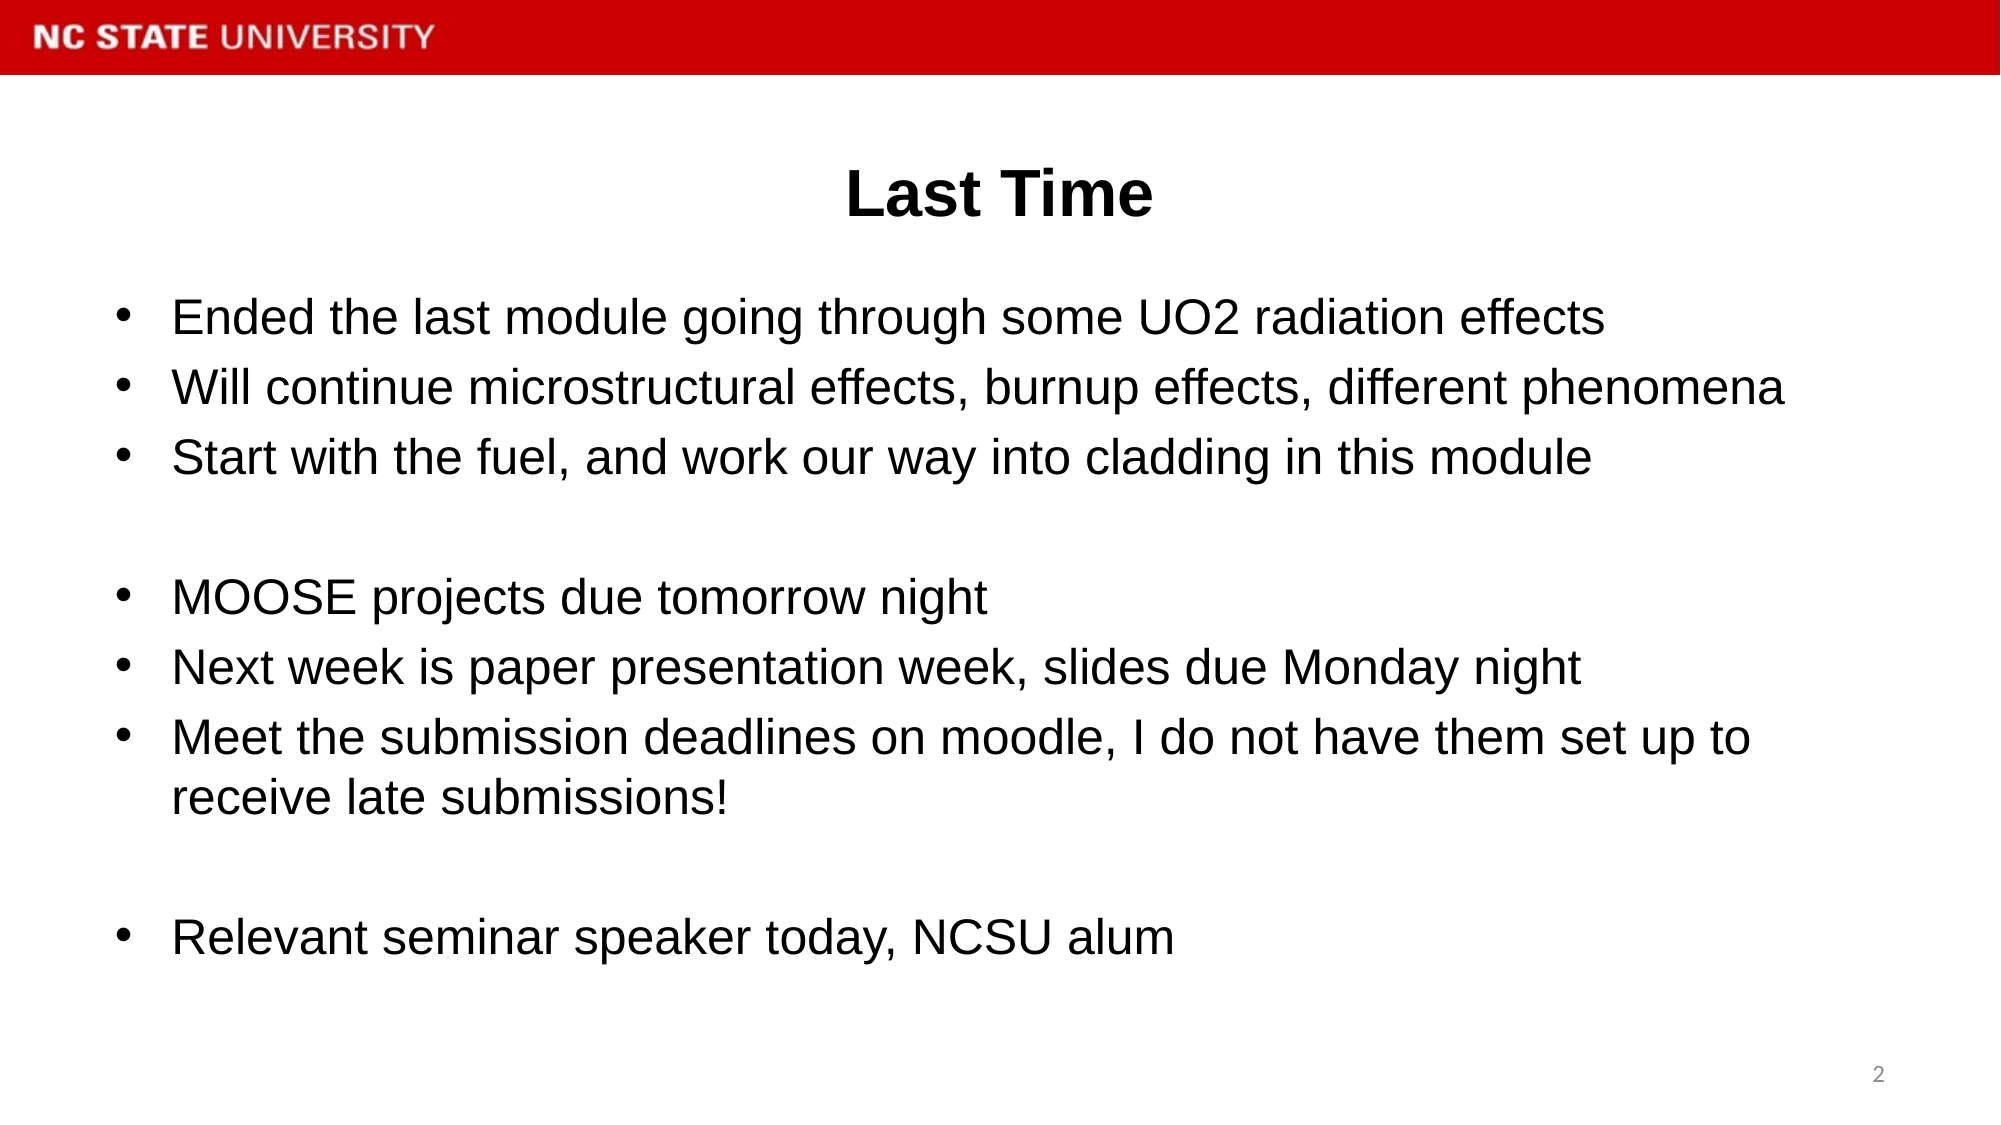

# Last Time
Ended the last module going through some UO2 radiation effects
Will continue microstructural effects, burnup effects, different phenomena
Start with the fuel, and work our way into cladding in this module

MOOSE projects due tomorrow night
Next week is paper presentation week, slides due Monday night
Meet the submission deadlines on moodle, I do not have them set up to receive late submissions!

Relevant seminar speaker today, NCSU alum

2